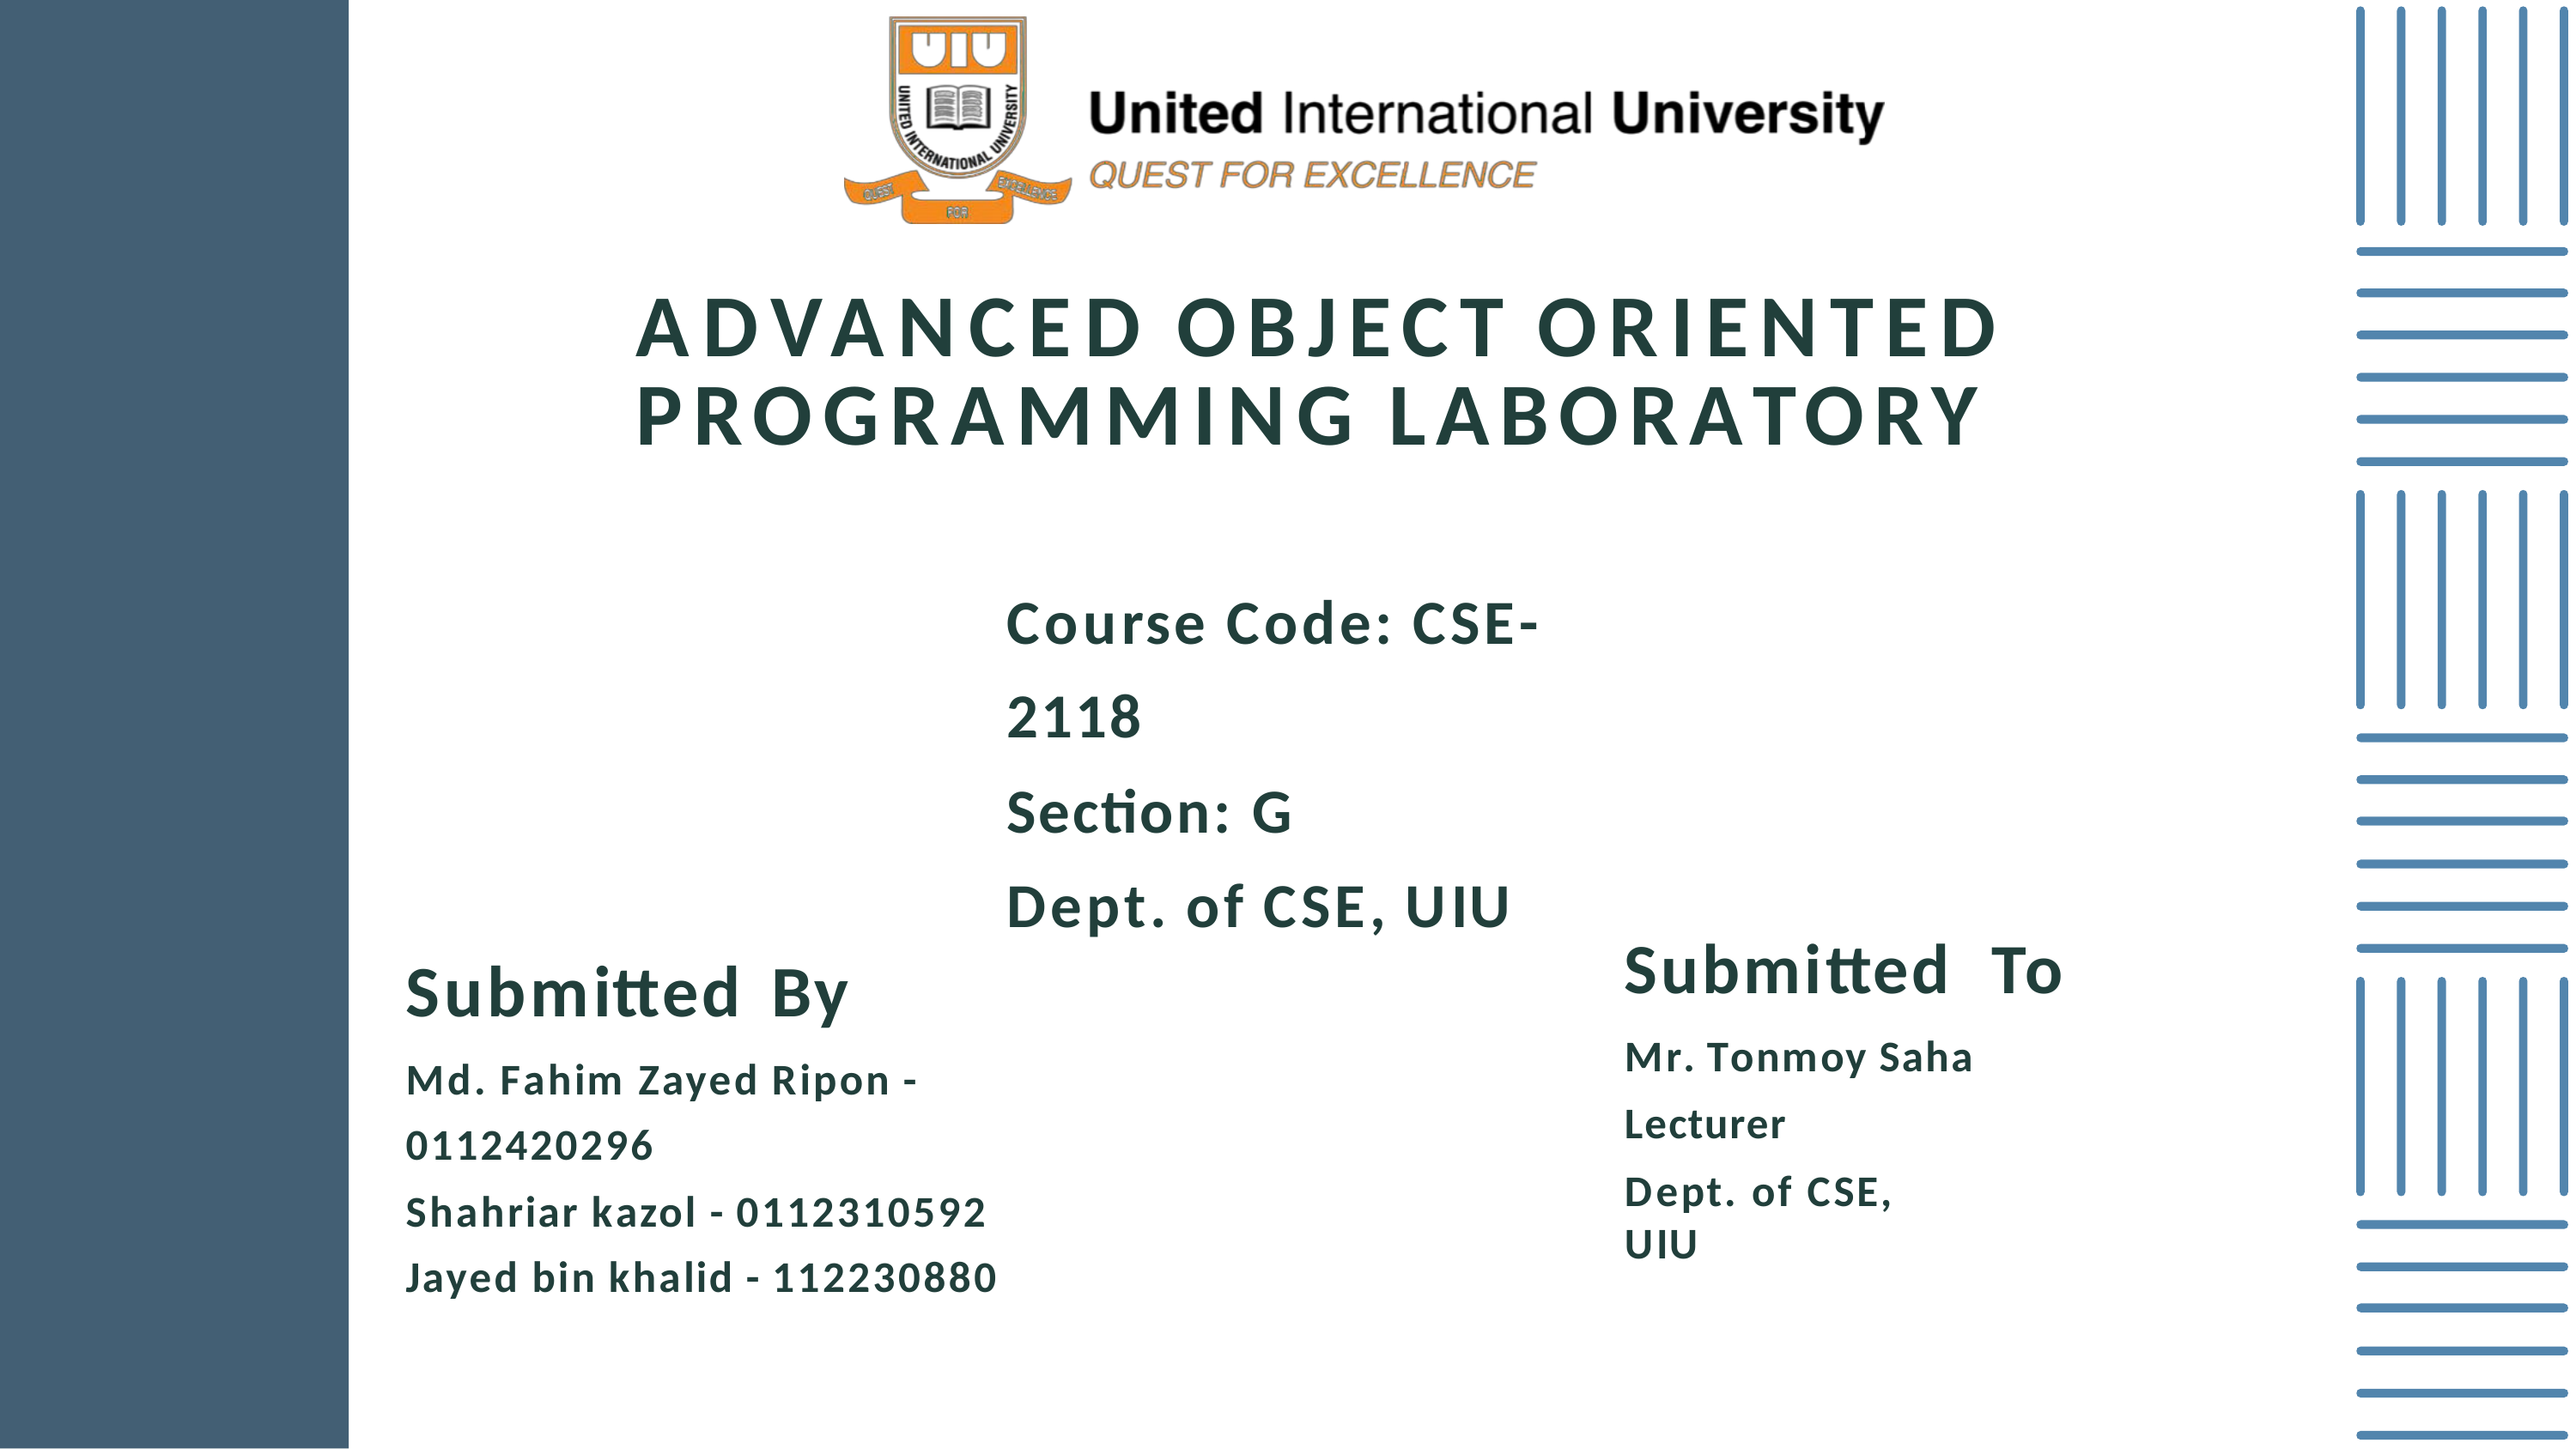

ADVANCED OBJECT ORIENTED PROGRAMMING LABORATORY

Course Code: CSE- 2118
Section: G
Dept. of CSE, UIU

Submitted	To
Mr. Tonmoy Saha Lecturer
Dept. of CSE, UIU

Submitted By
Md. Fahim Zayed Ripon - 0112420296
Shahriar kazol - 0112310592 Jayed bin khalid - 112230880